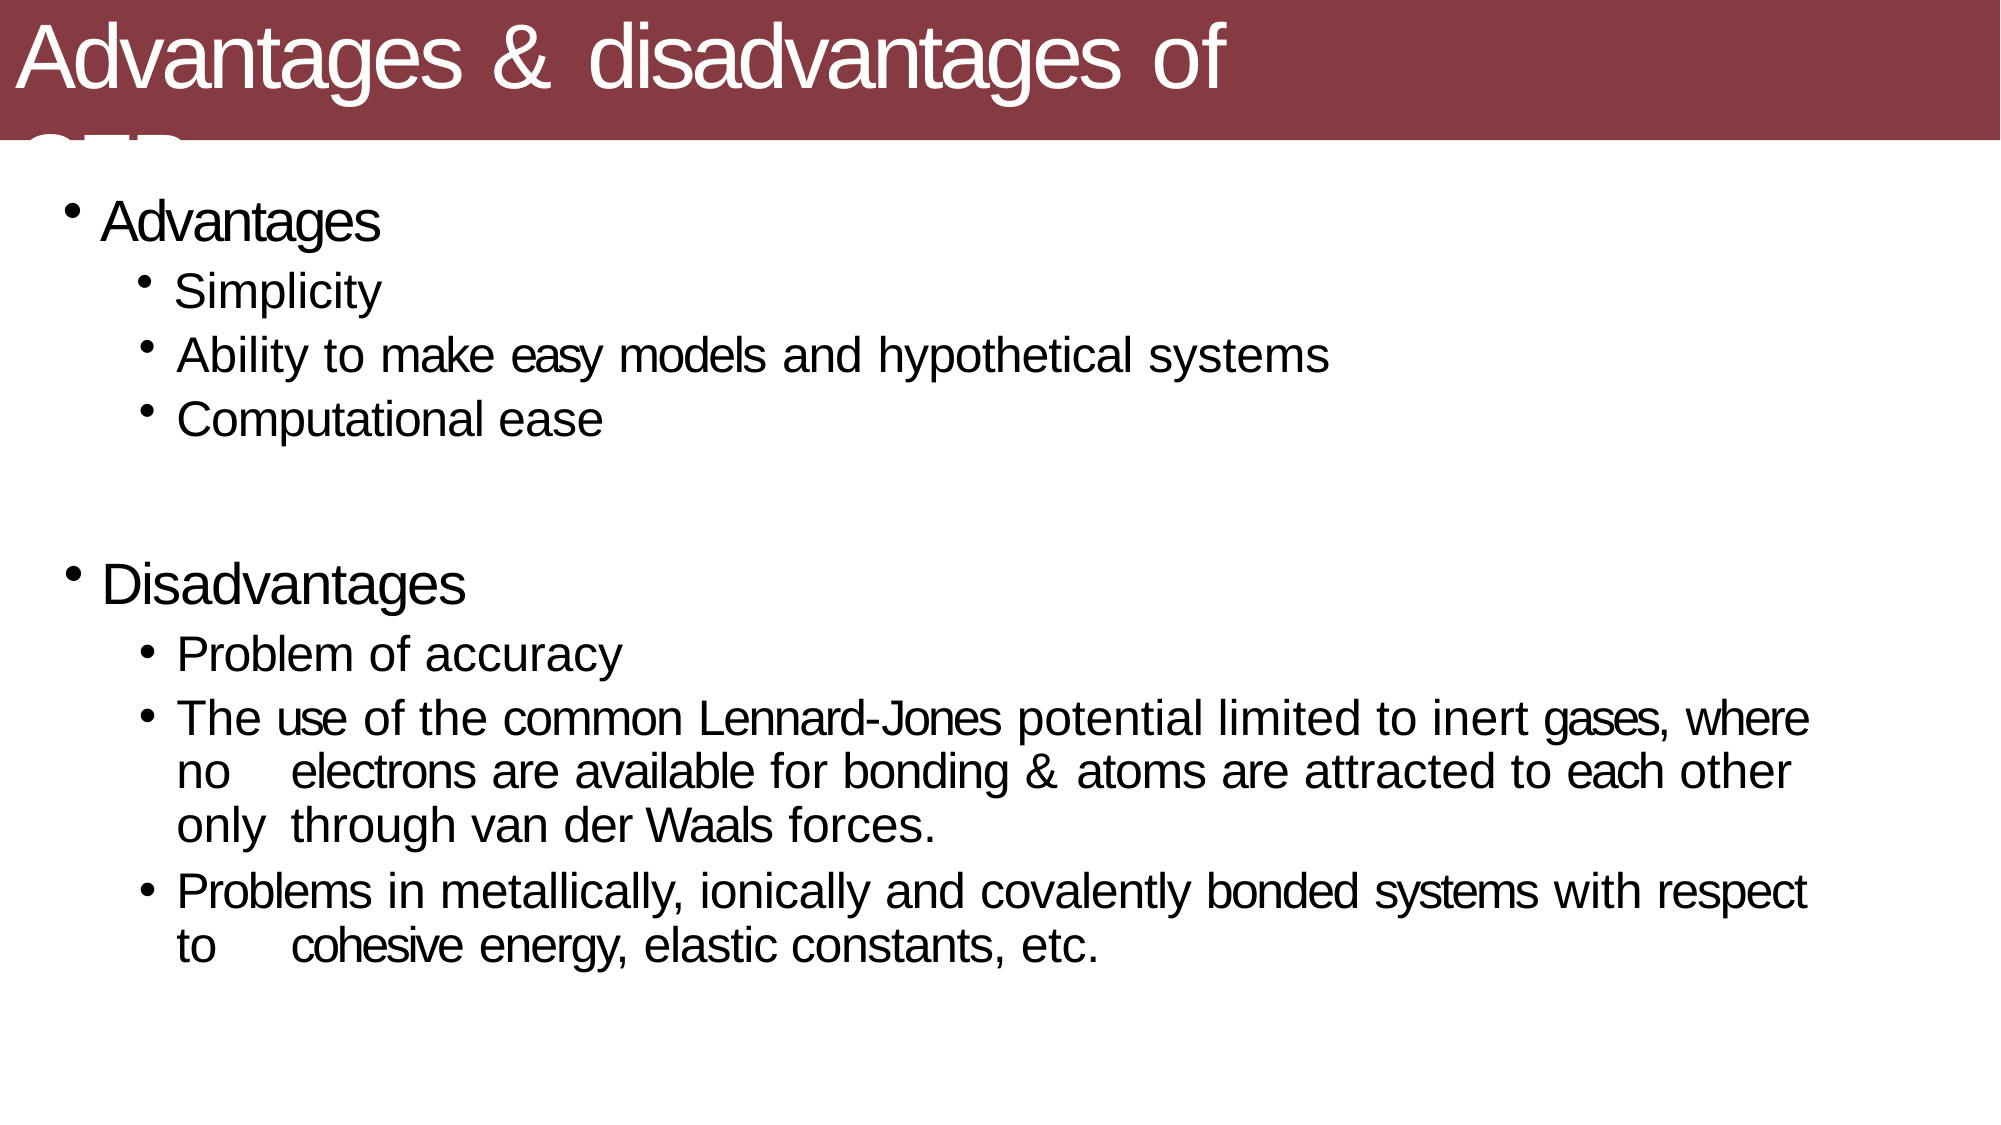

# Advantages & disadvantages of CFP
Advantages
Simplicity
Ability to make easy models and hypothetical systems
Computational ease

Disadvantages
Problem of accuracy
The use of the common Lennard-Jones potential limited to inert gases, where no 	electrons are available for bonding & atoms are attracted to each other only 	through van der Waals forces.
Problems in metallically, ionically and covalently bonded systems with respect to 	cohesive energy, elastic constants, etc.